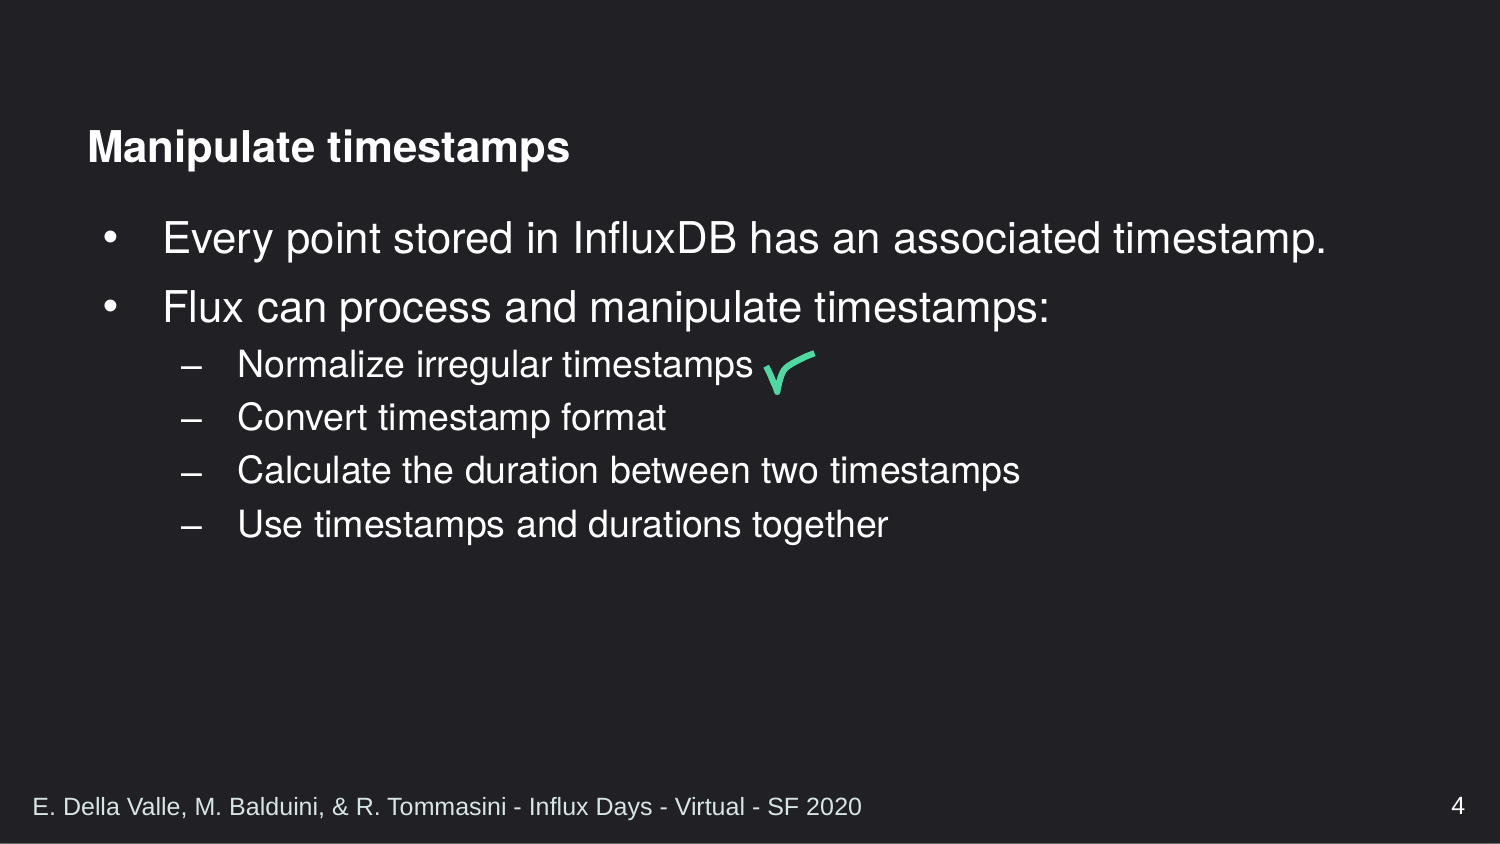

# Manipulate timestamps
Every point stored in InfluxDB has an associated timestamp.
Flux can process and manipulate timestamps:
Normalize irregular timestamps
Convert timestamp format
Calculate the duration between two timestamps
Use timestamps and durations together

4
E. Della Valle, M. Balduini, & R. Tommasini - Influx Days - Virtual - SF 2020